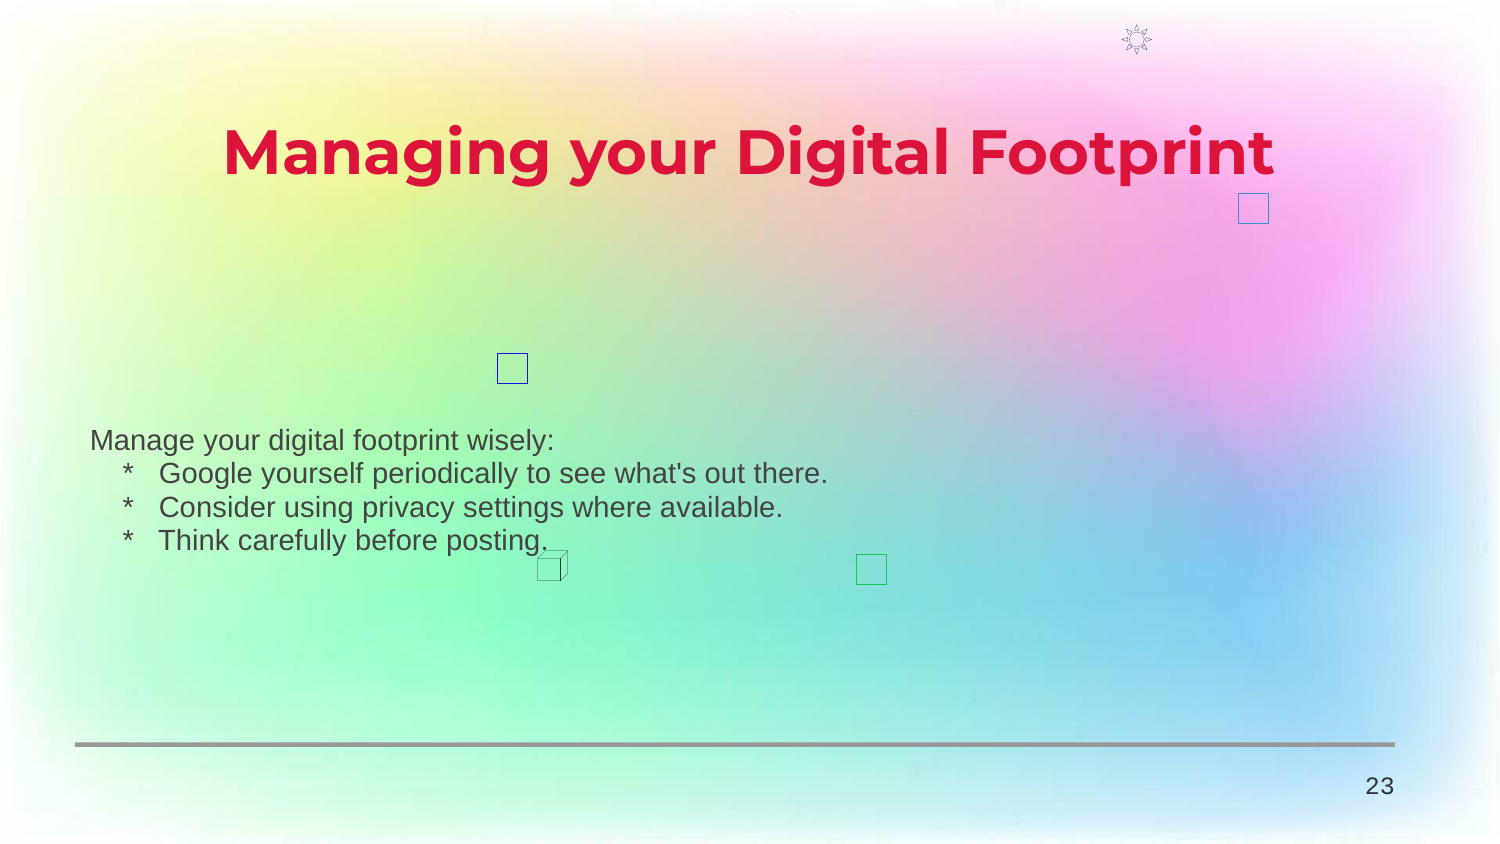

Managing your Digital Footprint

Manage your digital footprint wisely:
    *   Google yourself periodically to see what's out there.
    *   Consider using privacy settings where available.
    *   Think carefully before posting.

23